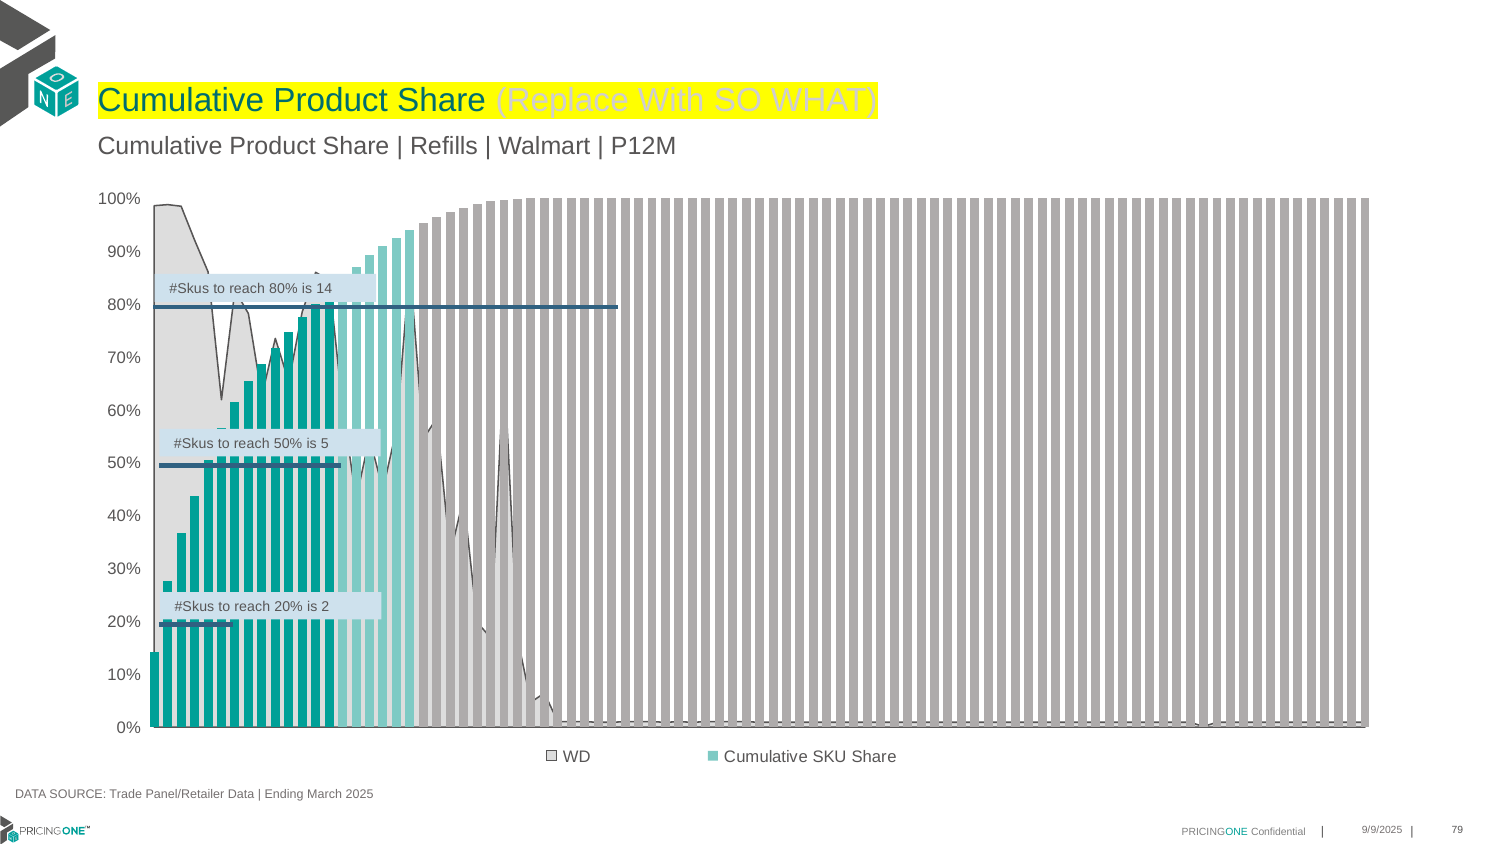

# Cumulative Product Share (Replace With SO WHAT)
Cumulative Product Share | Refills | Walmart | P12M

### Chart

| Category | WD | Cumulative SKU Share |
|---|---|---|
| Gillette | 0.986 | 0.14143384146150964 |
| Harry's | 0.988 | 0.2757867181778352 |
| Gillette | 0.985 | 0.367747969073841 |
| Harry's | 0.921 | 0.43678954484186555 |
| Gillette | 0.861 | 0.5048882506701642 |
| Gillette | 0.619 | 0.564822842927807 |
| Gillette | 0.826 | 0.6144141630282887 |
| Harry's | 0.782 | 0.654434595475478 |
| Gillette | 0.626 | 0.6861577110618825 |
| Gillette | 0.735 | 0.7171643809709408 |
| Gillette | 0.653 | 0.7480131142210745 |
| Schick | 0.785 | 0.775965754158836 |
| Dollar Shav | 0.86 | 0.799960363137672 |
| Equate | 0.845 | 0.8237978522726658 |
| Gillette | 0.606 | 0.8475491908283818 |
| Gillette | 0.431 | 0.870678516895016 |
| Gillette | 0.547 | 0.8918365820228249 |
| Schick | 0.449 | 0.9095488528958541 |
| Dollar Shav | 0.562 | 0.9258038424198884 |
| Van Der Hag | 0.873 | 0.9393133915891051 |
| Gillette | 0.545 | 0.9523318580040127 |
| Equate | 0.584 | 0.9640404755909456 |
| Gillette | 0.327 | 0.9740142663881731 |
| Gillette | 0.433 | 0.9824879996987875 |
| Gillette | 0.198 | 0.9889052891830524 |
| Gillette | 0.169 | 0.9939270891191608 |
| Equate | 0.689 | 0.9975953900455119 |
| Gillette | 0.168 | 0.9990669942729867 |
| Schick | 0.047 | 0.9995931844679 |
| Cremo | 0.064 | 0.999817949086896 |
| Schick | 0.01 | 0.9998473128087055 |
| Gillette | 0.01 | 0.9998733624463916 |
| Dollar Shav | 0.01 | 0.9998947817310637 |
| Gillette | 0.009 | 0.999912460314818 |
| Gillette | 0.009 | 0.9999252067922157 |
| Dollar Shav | 0.01 | 0.9999367150403806 |
| Gillette | 0.01 | 0.9999479371431346 |
| Dollar Shav | 0.01 | 0.9999567088006418 |
| Gillette | 0.009 | 0.9999610374003132 |
| All Others | 0.01 | 0.9999653035682585 |
| Schick | 0.009 | 0.9999695073044779 |
| Equate | 0.01 | 0.9999735601640259 |
| Van Der Hag | 0.01 | 0.9999774933627659 |
| Gillette | 0.01 | 0.9999809739314921 |
| Equate | 0.01 | 0.9999828052621224 |
| Schick | 0.009 | 0.999984496121369 |
| Gillette | 0.009 | 0.999986145359465 |
| Gillette | 0.009 | 0.9999875604785883 |
| Gillette | 0.009 | 0.999988965192424 |
| Gillette | 0.009 | 0.9999902242322323 |
| Schick | 0.009 | 0.9999913063821502 |
| Gillette | 0.009 | 0.9999922584659722 |
| Schick | 0.009 | 0.9999931689286434 |
| Gillette | 0.009 | 0.9999939077040682 |
| Schick | 0.009 | 0.9999944643869586 |
| Schick | 0.009 | 0.999994958638123 |
| Schick | 0.009 | 0.9999954216734245 |
| Schick | 0.009 | 0.9999957962637807 |
| Gillette | 0.009 | 0.999996103219767 |
| Gillette | 0.009 | 0.9999964101757532 |
| Gillette | 0.009 | 0.9999967119290957 |
| Edgewell Pe | 0.009 | 0.9999970136824381 |
| Gillette | 0.009 | 0.9999973102331368 |
| Gillette | 0.009 | 0.9999976015811916 |
| Gillette | 0.009 | 0.999997840902808 |
| Schick | 0.009 | 0.9999980386032737 |
| Equate | 0.009 | 0.9999982311010956 |
| Gillette | 0.009 | 0.9999984183962738 |
| Gillette | 0.009 | 0.9999985952861642 |
| Gillette | 0.009 | 0.999998761770767 |
| Equate | 0.009 | 0.9999989022421505 |
| Gillette | 0.009 | 0.9999990375108903 |
| Gillette | 0.009 | 0.99999917277963 |
| Gillette | 0.009 | 0.9999993028457259 |
| Schick | 0.009 | 0.9999994121012464 |
| Edgewell Pe | 0.009 | 0.999999521356767 |
| Schick | 0.009 | 0.9999996098017122 |
| Gillette | 0.009 | 0.9999996982466575 |
| Equate | 0.001 | 0.999999776286315 |
| Schick | 0.009 | 0.9999998439206849 |
| Gillette | 0.009 | 0.9999998751365479 |
| Personna | 0.009 | 0.999999901149767 |
| Unilever: A | 0.009 | 0.9999999219603424 |
| Equate | 0.009 | 0.9999999375682739 |
| Gillette | 0.009 | 0.9999999479735615 |
| Gillette | 0.009 | 0.9999999583788491 |
| All Others | 0.009 | 0.9999999687841368 |
| Procter & G | 0.009 | 0.9999999791894244 |
| Schick | 0.009 | 0.999999989594712 |
| Gillette | 0.009 | 0.9999999947973559 |
| Gillette | 0.009 | 0.9999999999999998 |
#Skus to reach 80% is 14
#Skus to reach 50% is 5
#Skus to reach 20% is 2
DATA SOURCE: Trade Panel/Retailer Data | Ending March 2025

9/9/2025
79